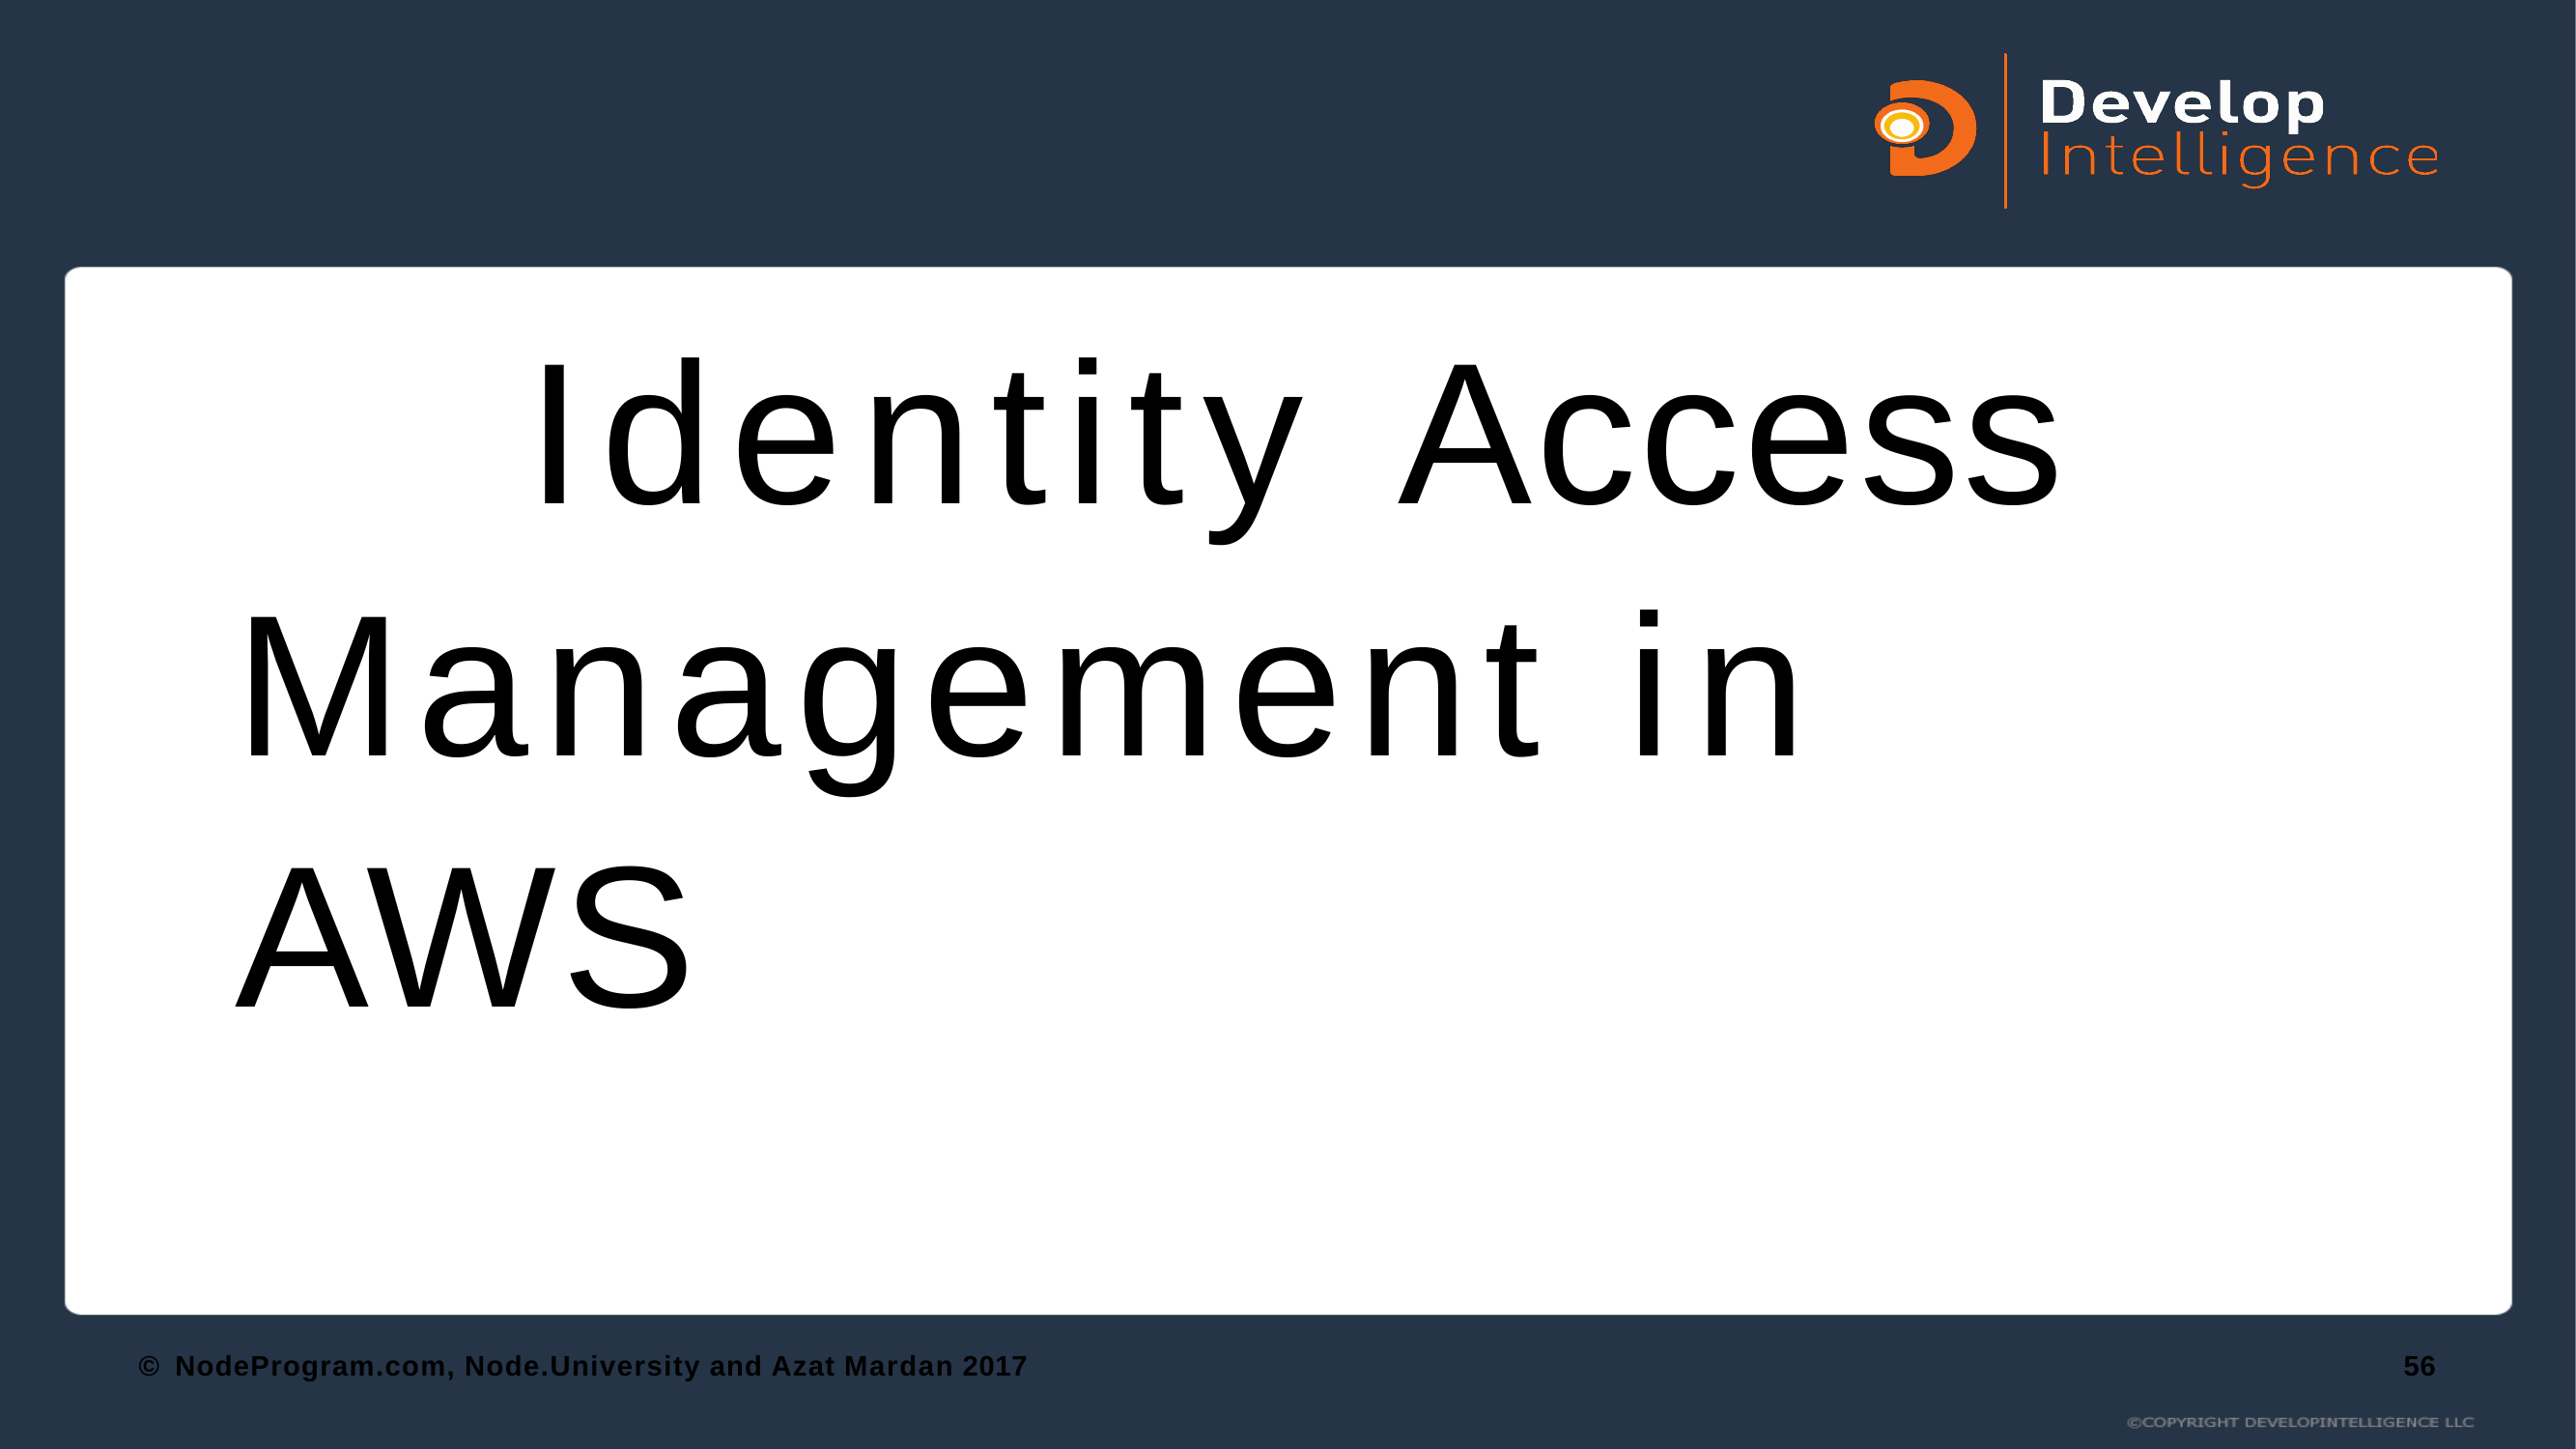

# Identity Access  Management in AWS
© NodeProgram.com, Node.University and Azat Mardan 2017
56